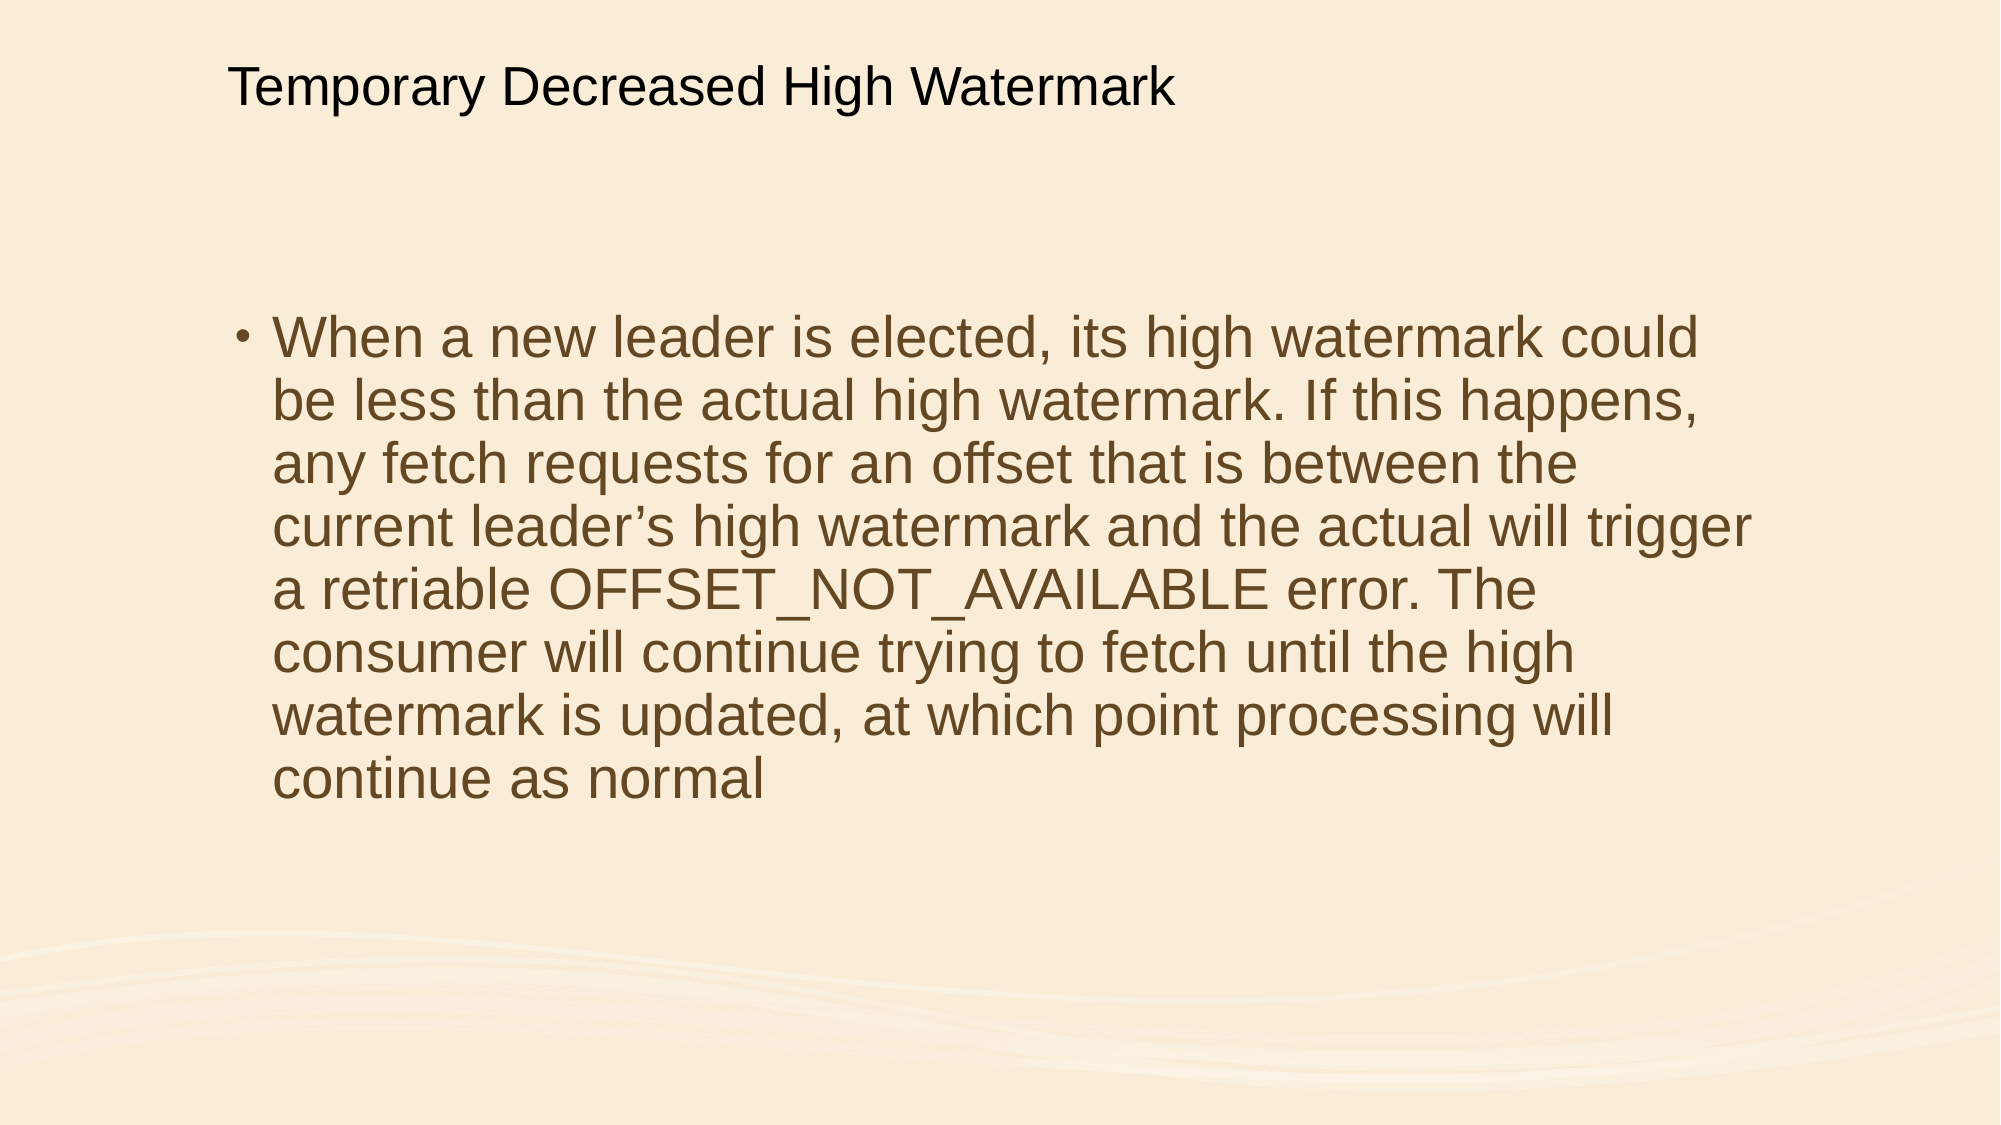

# Temporary Decreased High Watermark
When a new leader is elected, its high watermark could be less than the actual high watermark. If this happens, any fetch requests for an offset that is between the current leader’s high watermark and the actual will trigger a retriable OFFSET_NOT_AVAILABLE error. The consumer will continue trying to fetch until the high watermark is updated, at which point processing will continue as normal